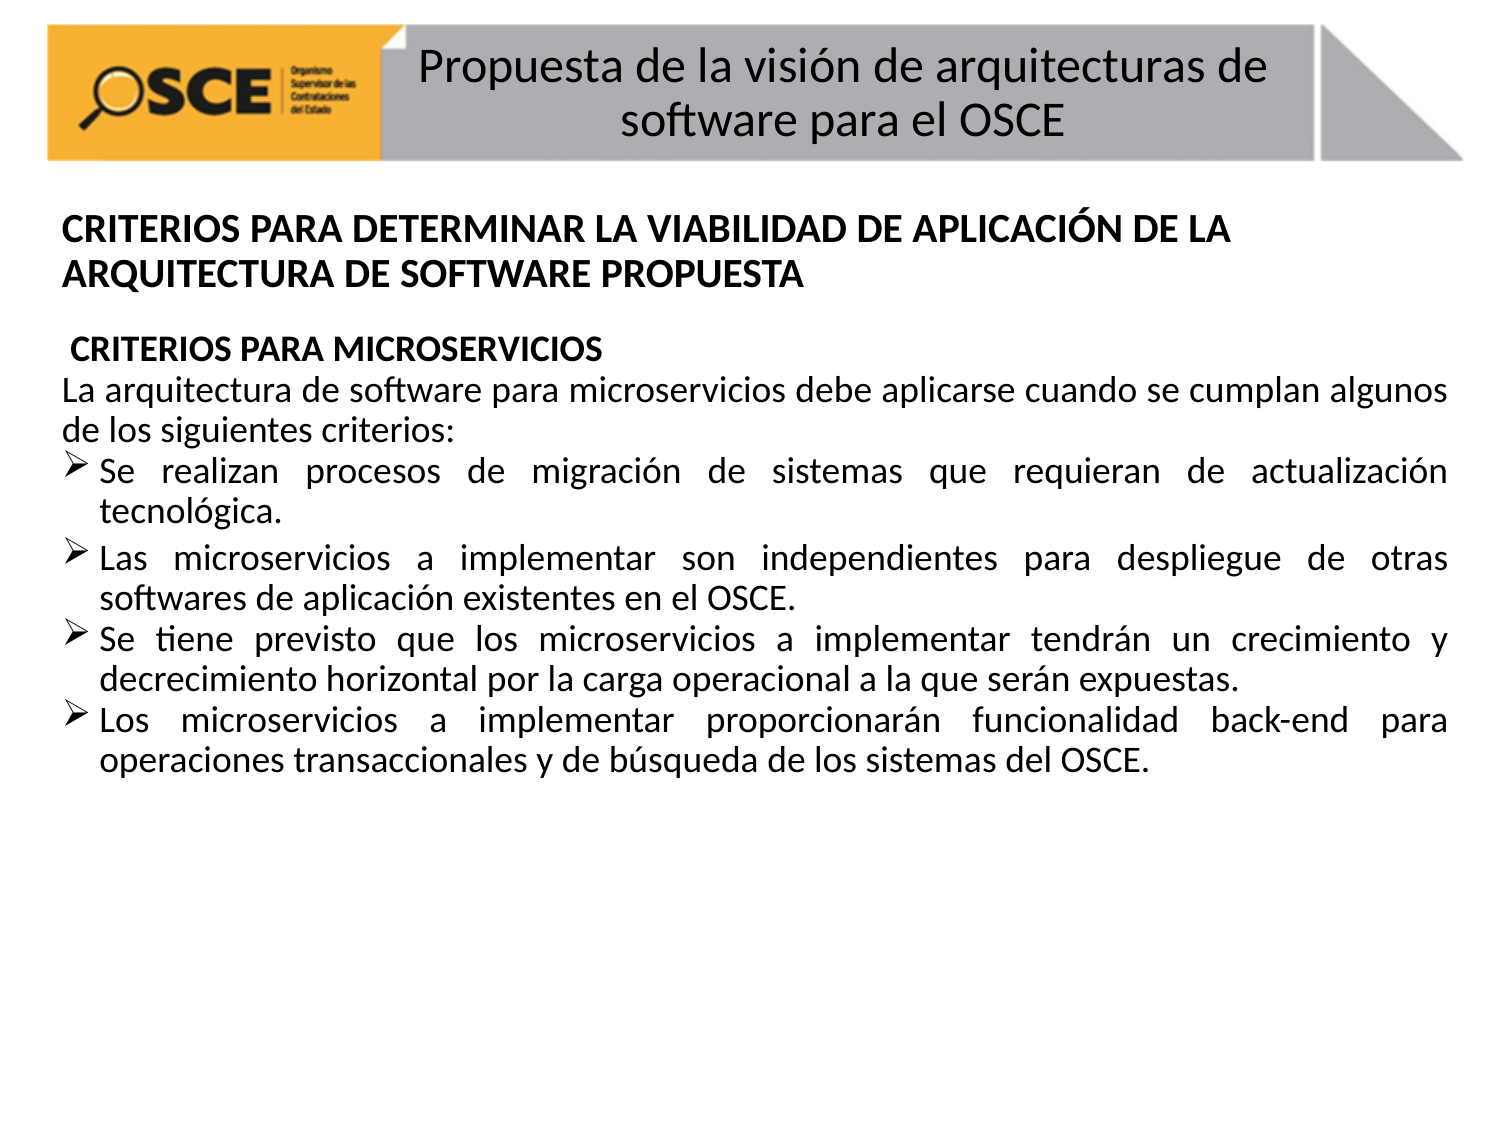

# Propuesta de la visión de arquitecturas de software para el OSCE
CRITERIOS PARA DETERMINAR LA VIABILIDAD DE APLICACIÓN DE LA ARQUITECTURA DE SOFTWARE PROPUESTA
 CRITERIOS PARA MICROSERVICIOS
La arquitectura de software para microservicios debe aplicarse cuando se cumplan algunos de los siguientes criterios:
Se realizan procesos de migración de sistemas que requieran de actualización tecnológica.
Las microservicios a implementar son independientes para despliegue de otras softwares de aplicación existentes en el OSCE.
Se tiene previsto que los microservicios a implementar tendrán un crecimiento y decrecimiento horizontal por la carga operacional a la que serán expuestas.
Los microservicios a implementar proporcionarán funcionalidad back-end para operaciones transaccionales y de búsqueda de los sistemas del OSCE.